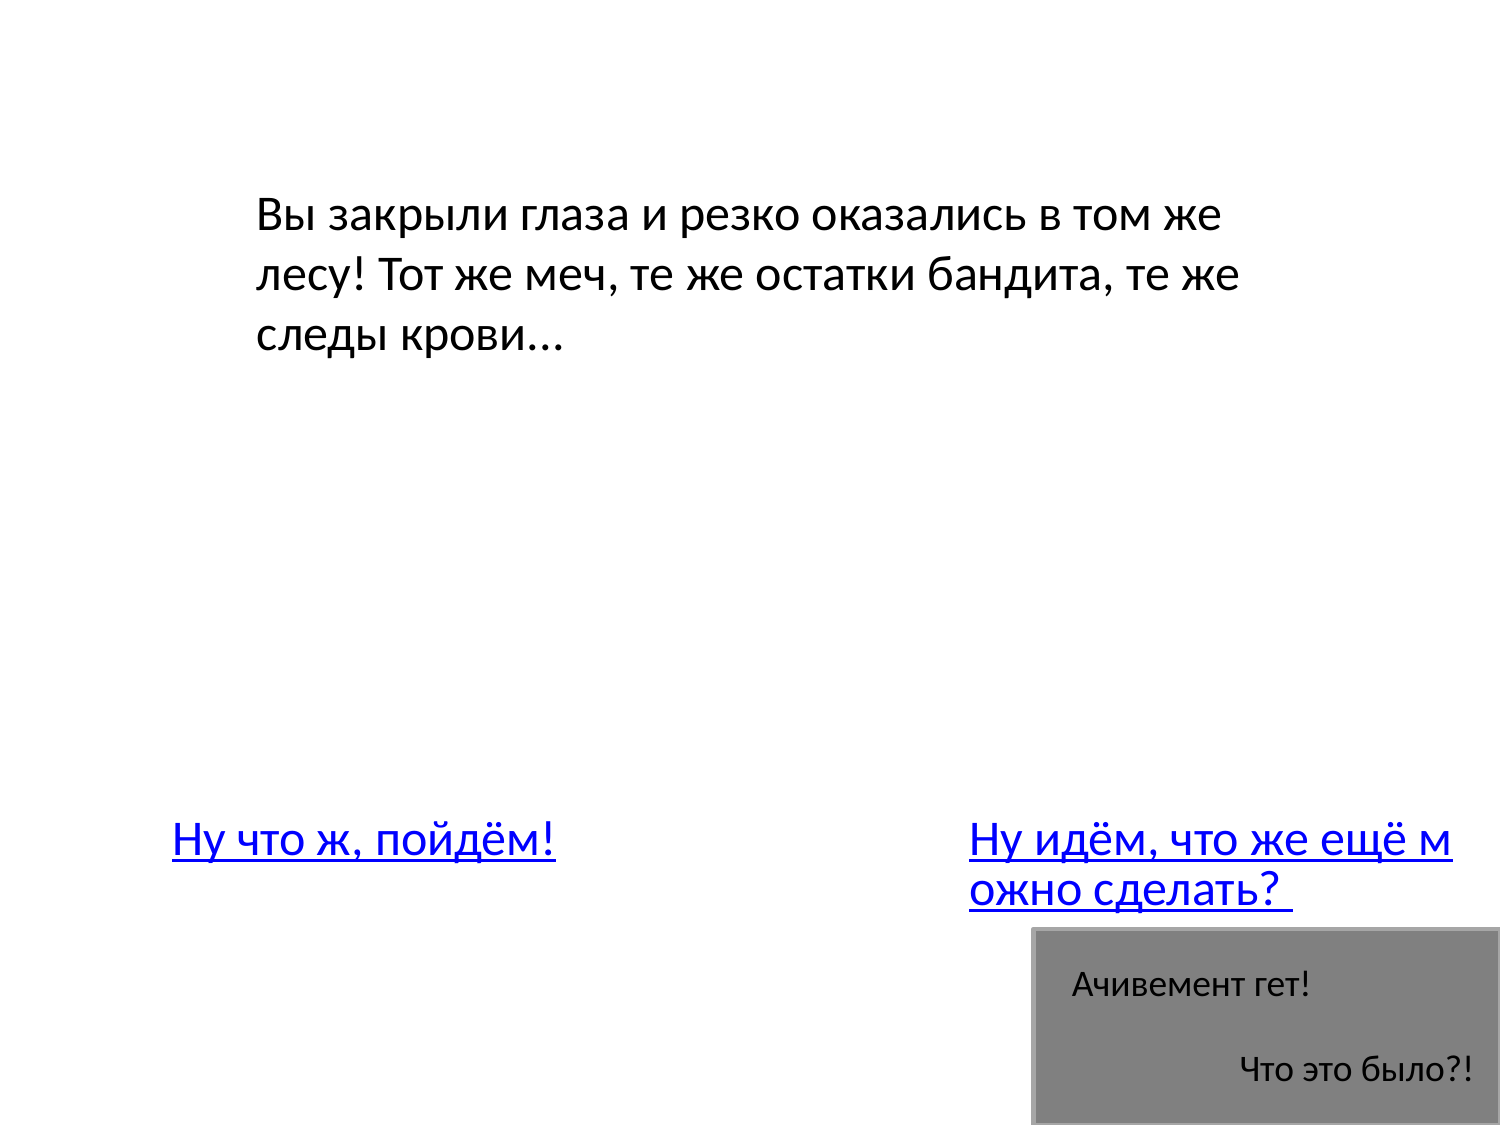

Вы закрыли глаза и резко оказались в том же лесу! Тот же меч, те же остатки бандита, те же следы крови...
Ну что ж, пойдём!
Ну идём, что же ещё можно сделать?

Ачивемент гет!
Что это было?!